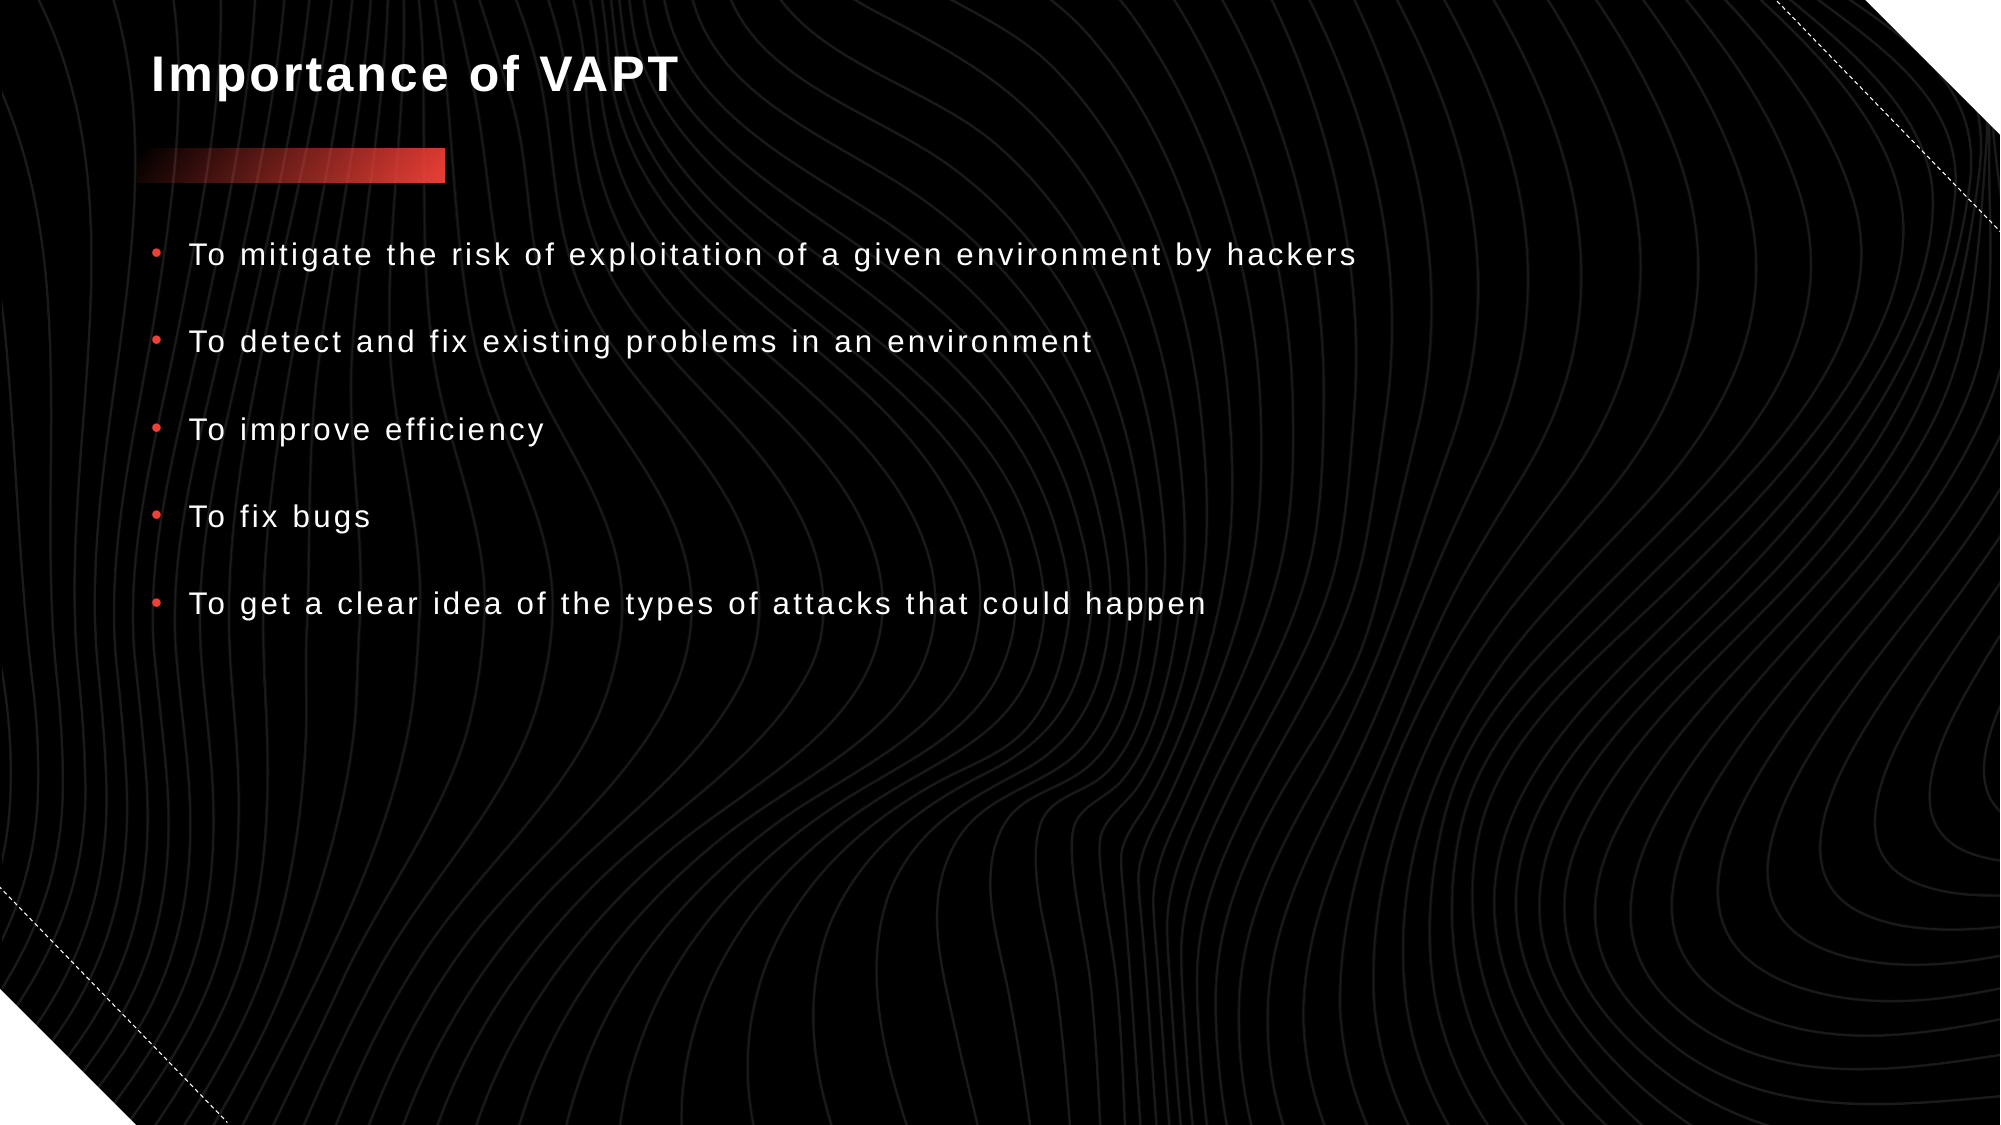

# Importance of VAPT
To mitigate the risk of exploitation of a given environment by hackers
To detect and fix existing problems in an environment
To improve efficiency
To fix bugs
To get a clear idea of the types of attacks that could happen